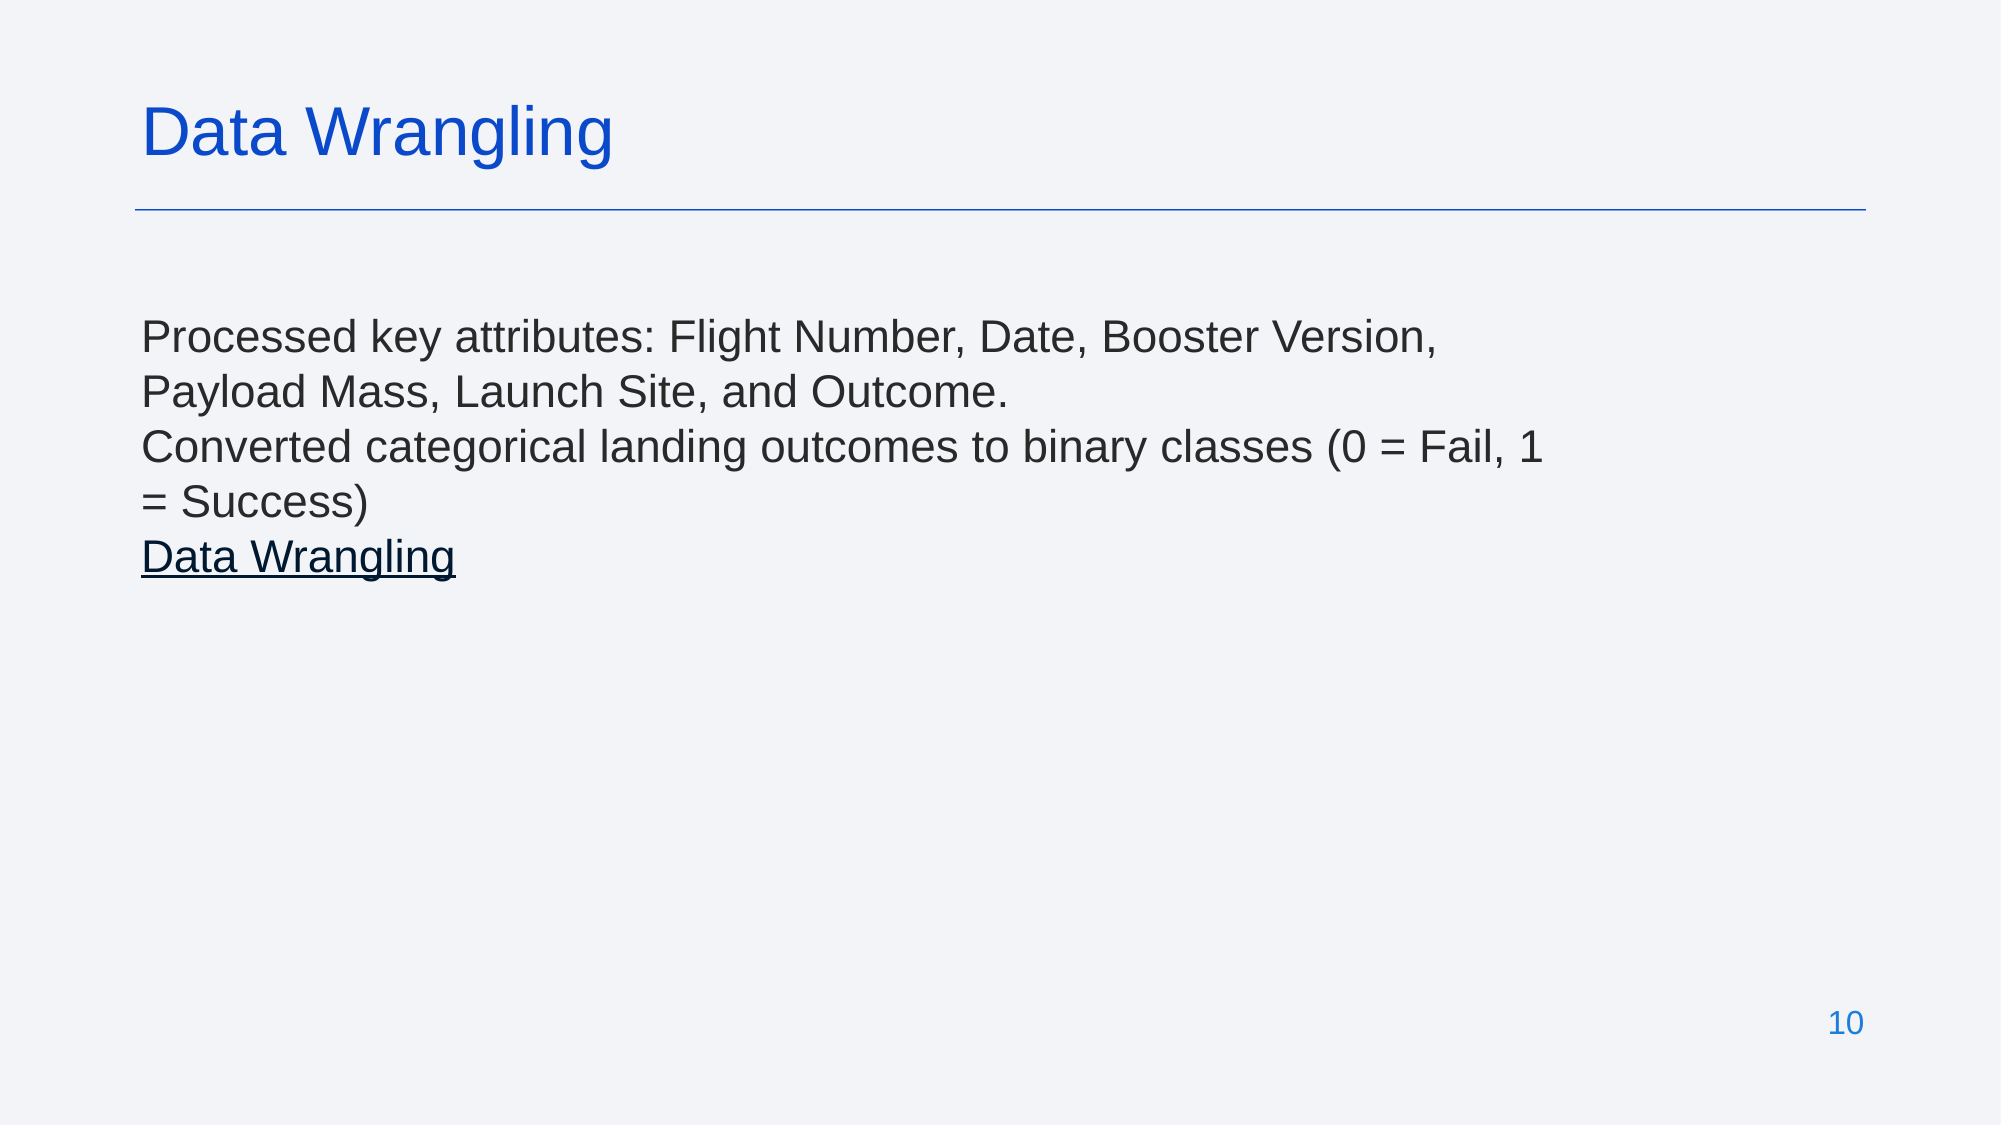

Data Wrangling
Processed key attributes: Flight Number, Date, Booster Version, Payload Mass, Launch Site, and Outcome.
Converted categorical landing outcomes to binary classes (0 = Fail, 1 = Success)
Data Wrangling

10